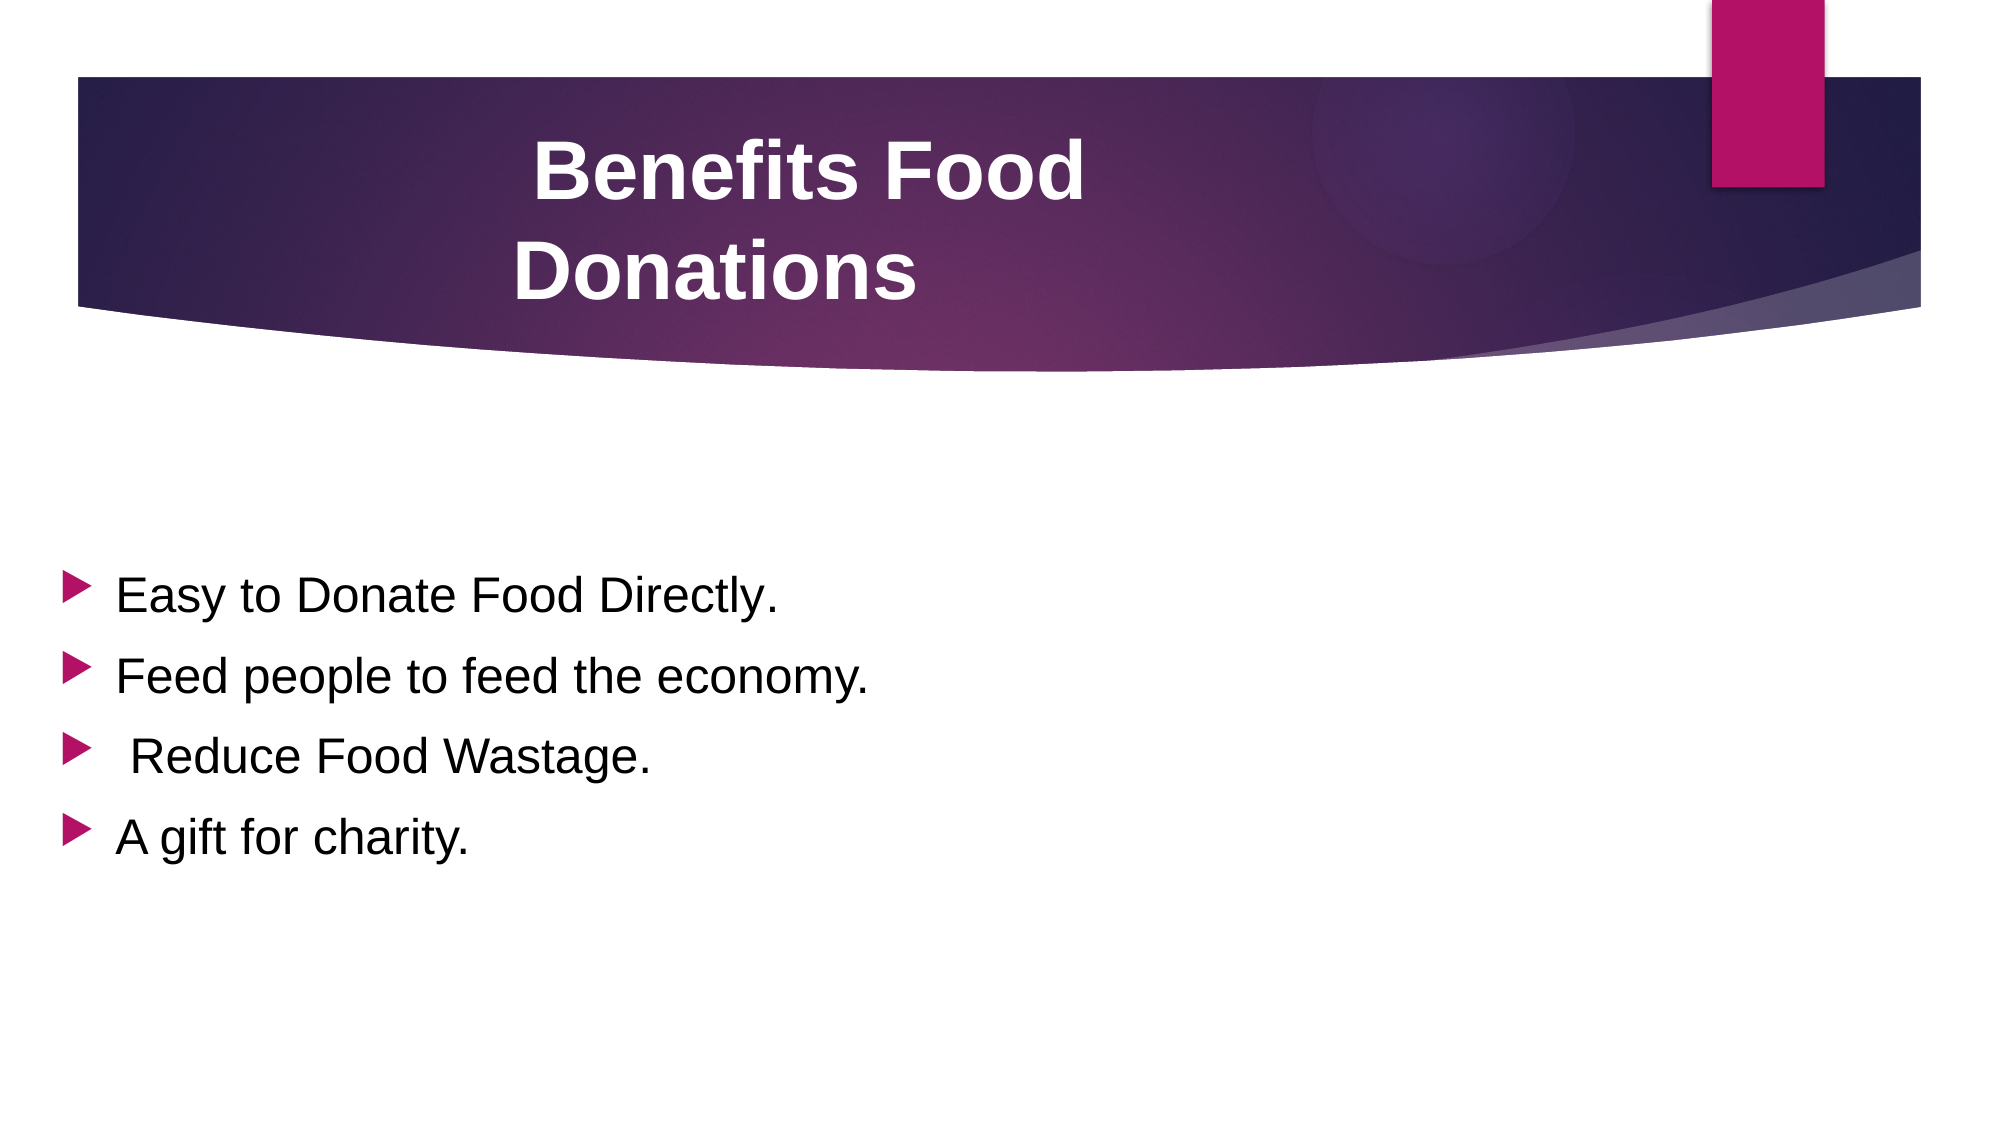

# Benefits Food Donations

Easy to Donate Food Directly.
Feed people to feed the economy.
 Reduce Food Wastage.
A gift for charity.